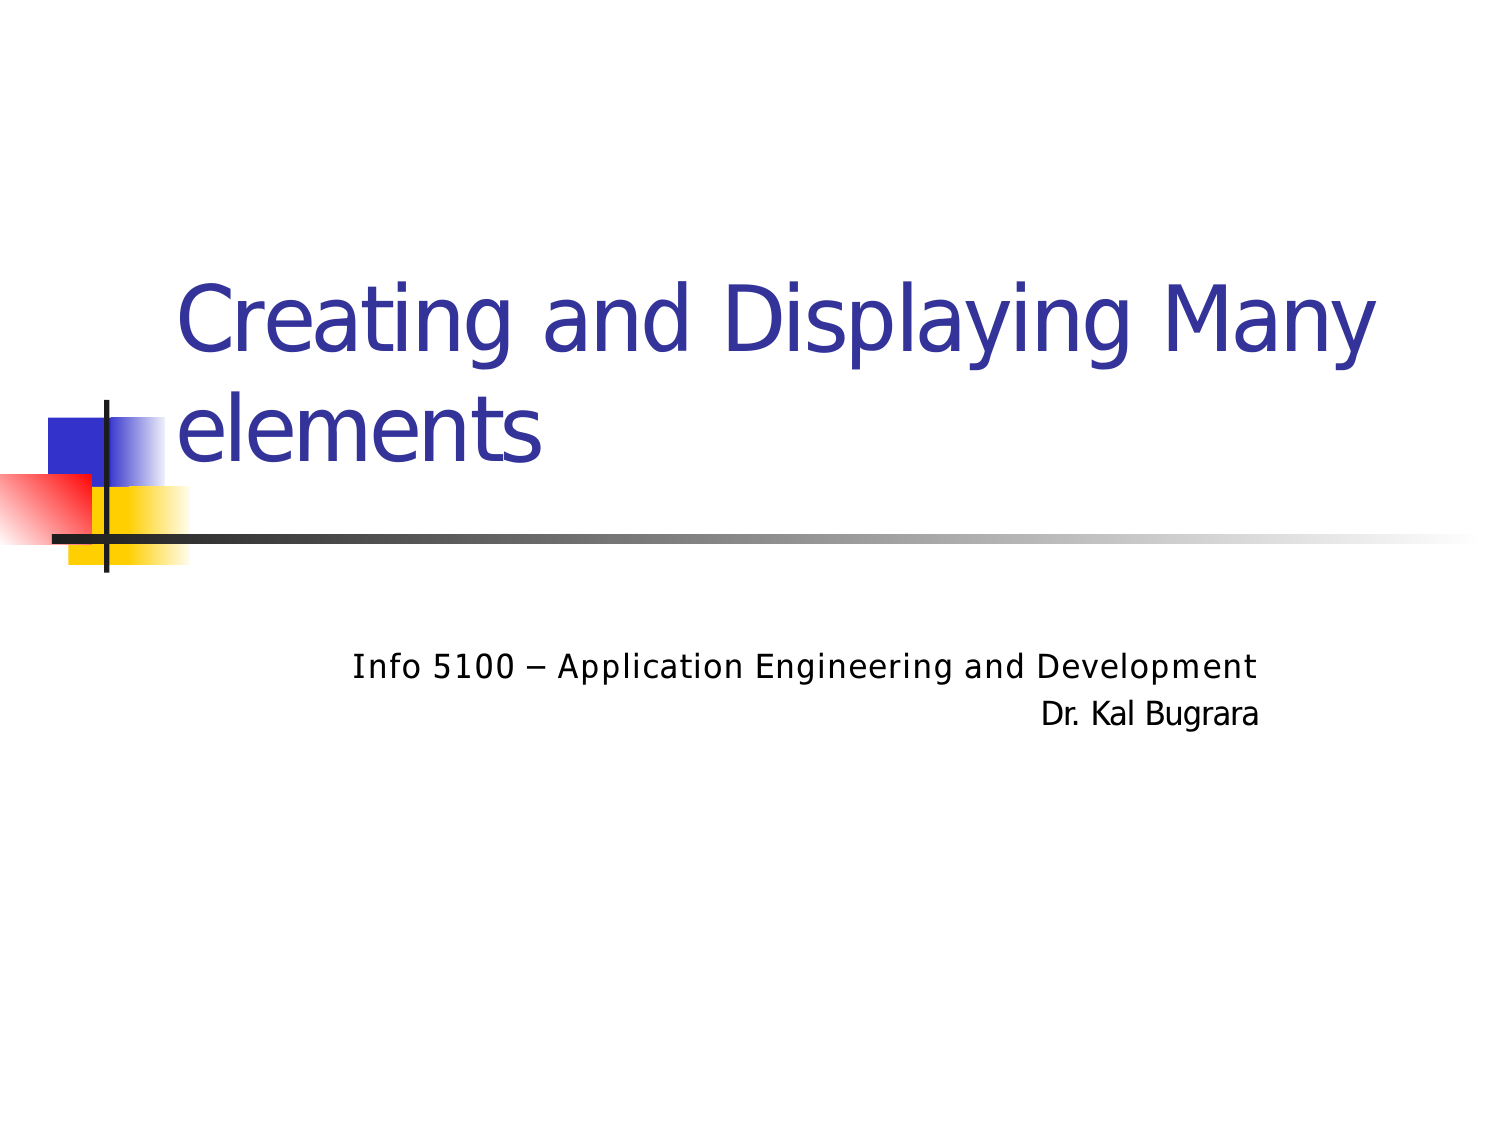

# Creating and Displaying Many elements
Info 5100 – Application Engineering and Development
Dr. Kal Bugrara